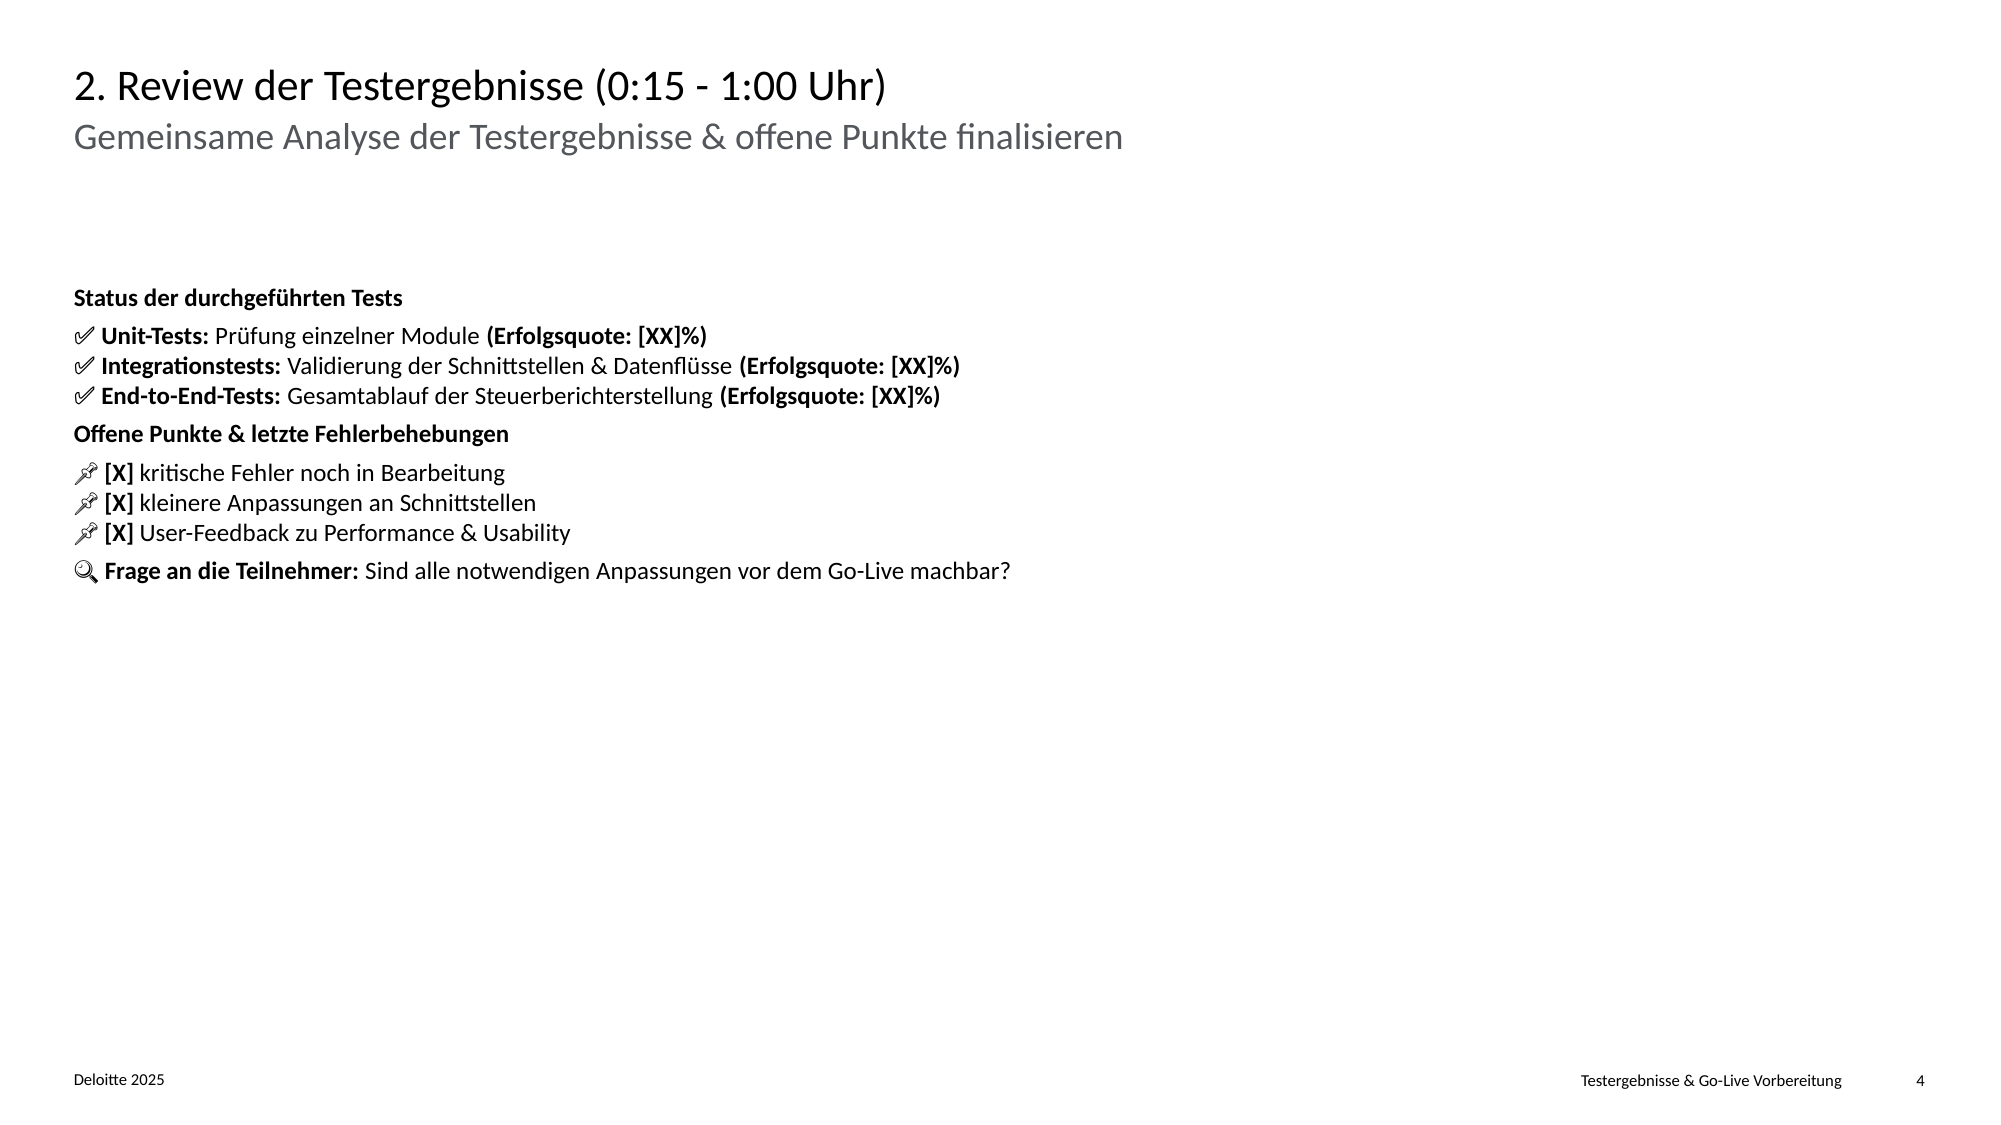

# 2. Review der Testergebnisse (0:15 - 1:00 Uhr)
Gemeinsame Analyse der Testergebnisse & offene Punkte finalisieren
Status der durchgeführten Tests
✅ Unit-Tests: Prüfung einzelner Module (Erfolgsquote: [XX]%)
✅ Integrationstests: Validierung der Schnittstellen & Datenflüsse (Erfolgsquote: [XX]%)
✅ End-to-End-Tests: Gesamtablauf der Steuerberichterstellung (Erfolgsquote: [XX]%)
Offene Punkte & letzte Fehlerbehebungen
📌 [X] kritische Fehler noch in Bearbeitung
📌 [X] kleinere Anpassungen an Schnittstellen
📌 [X] User-Feedback zu Performance & Usability
🔍 Frage an die Teilnehmer: Sind alle notwendigen Anpassungen vor dem Go-Live machbar?